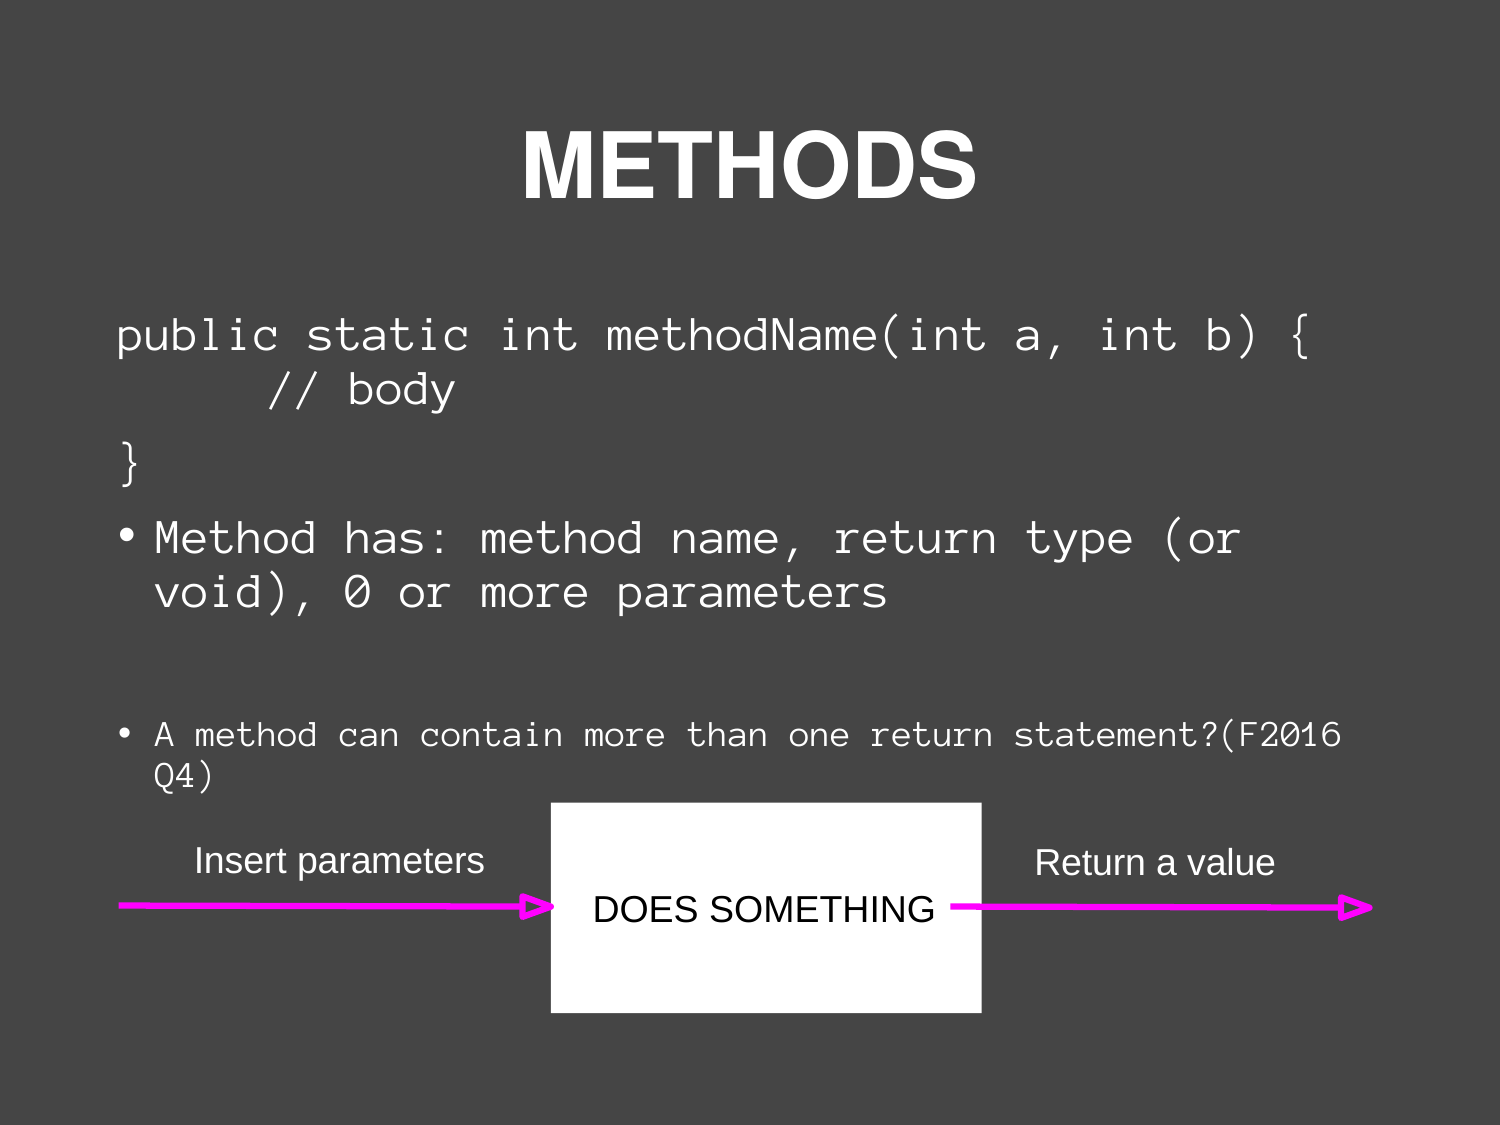

# Methods
public static int methodName(int a, int b) { 	// body
}
Method has: method name, return type (or void), 0 or more parameters

A method can contain more than one return statement?(F2016 Q4)

Insert parameters
Return a value
DOES SOMETHING